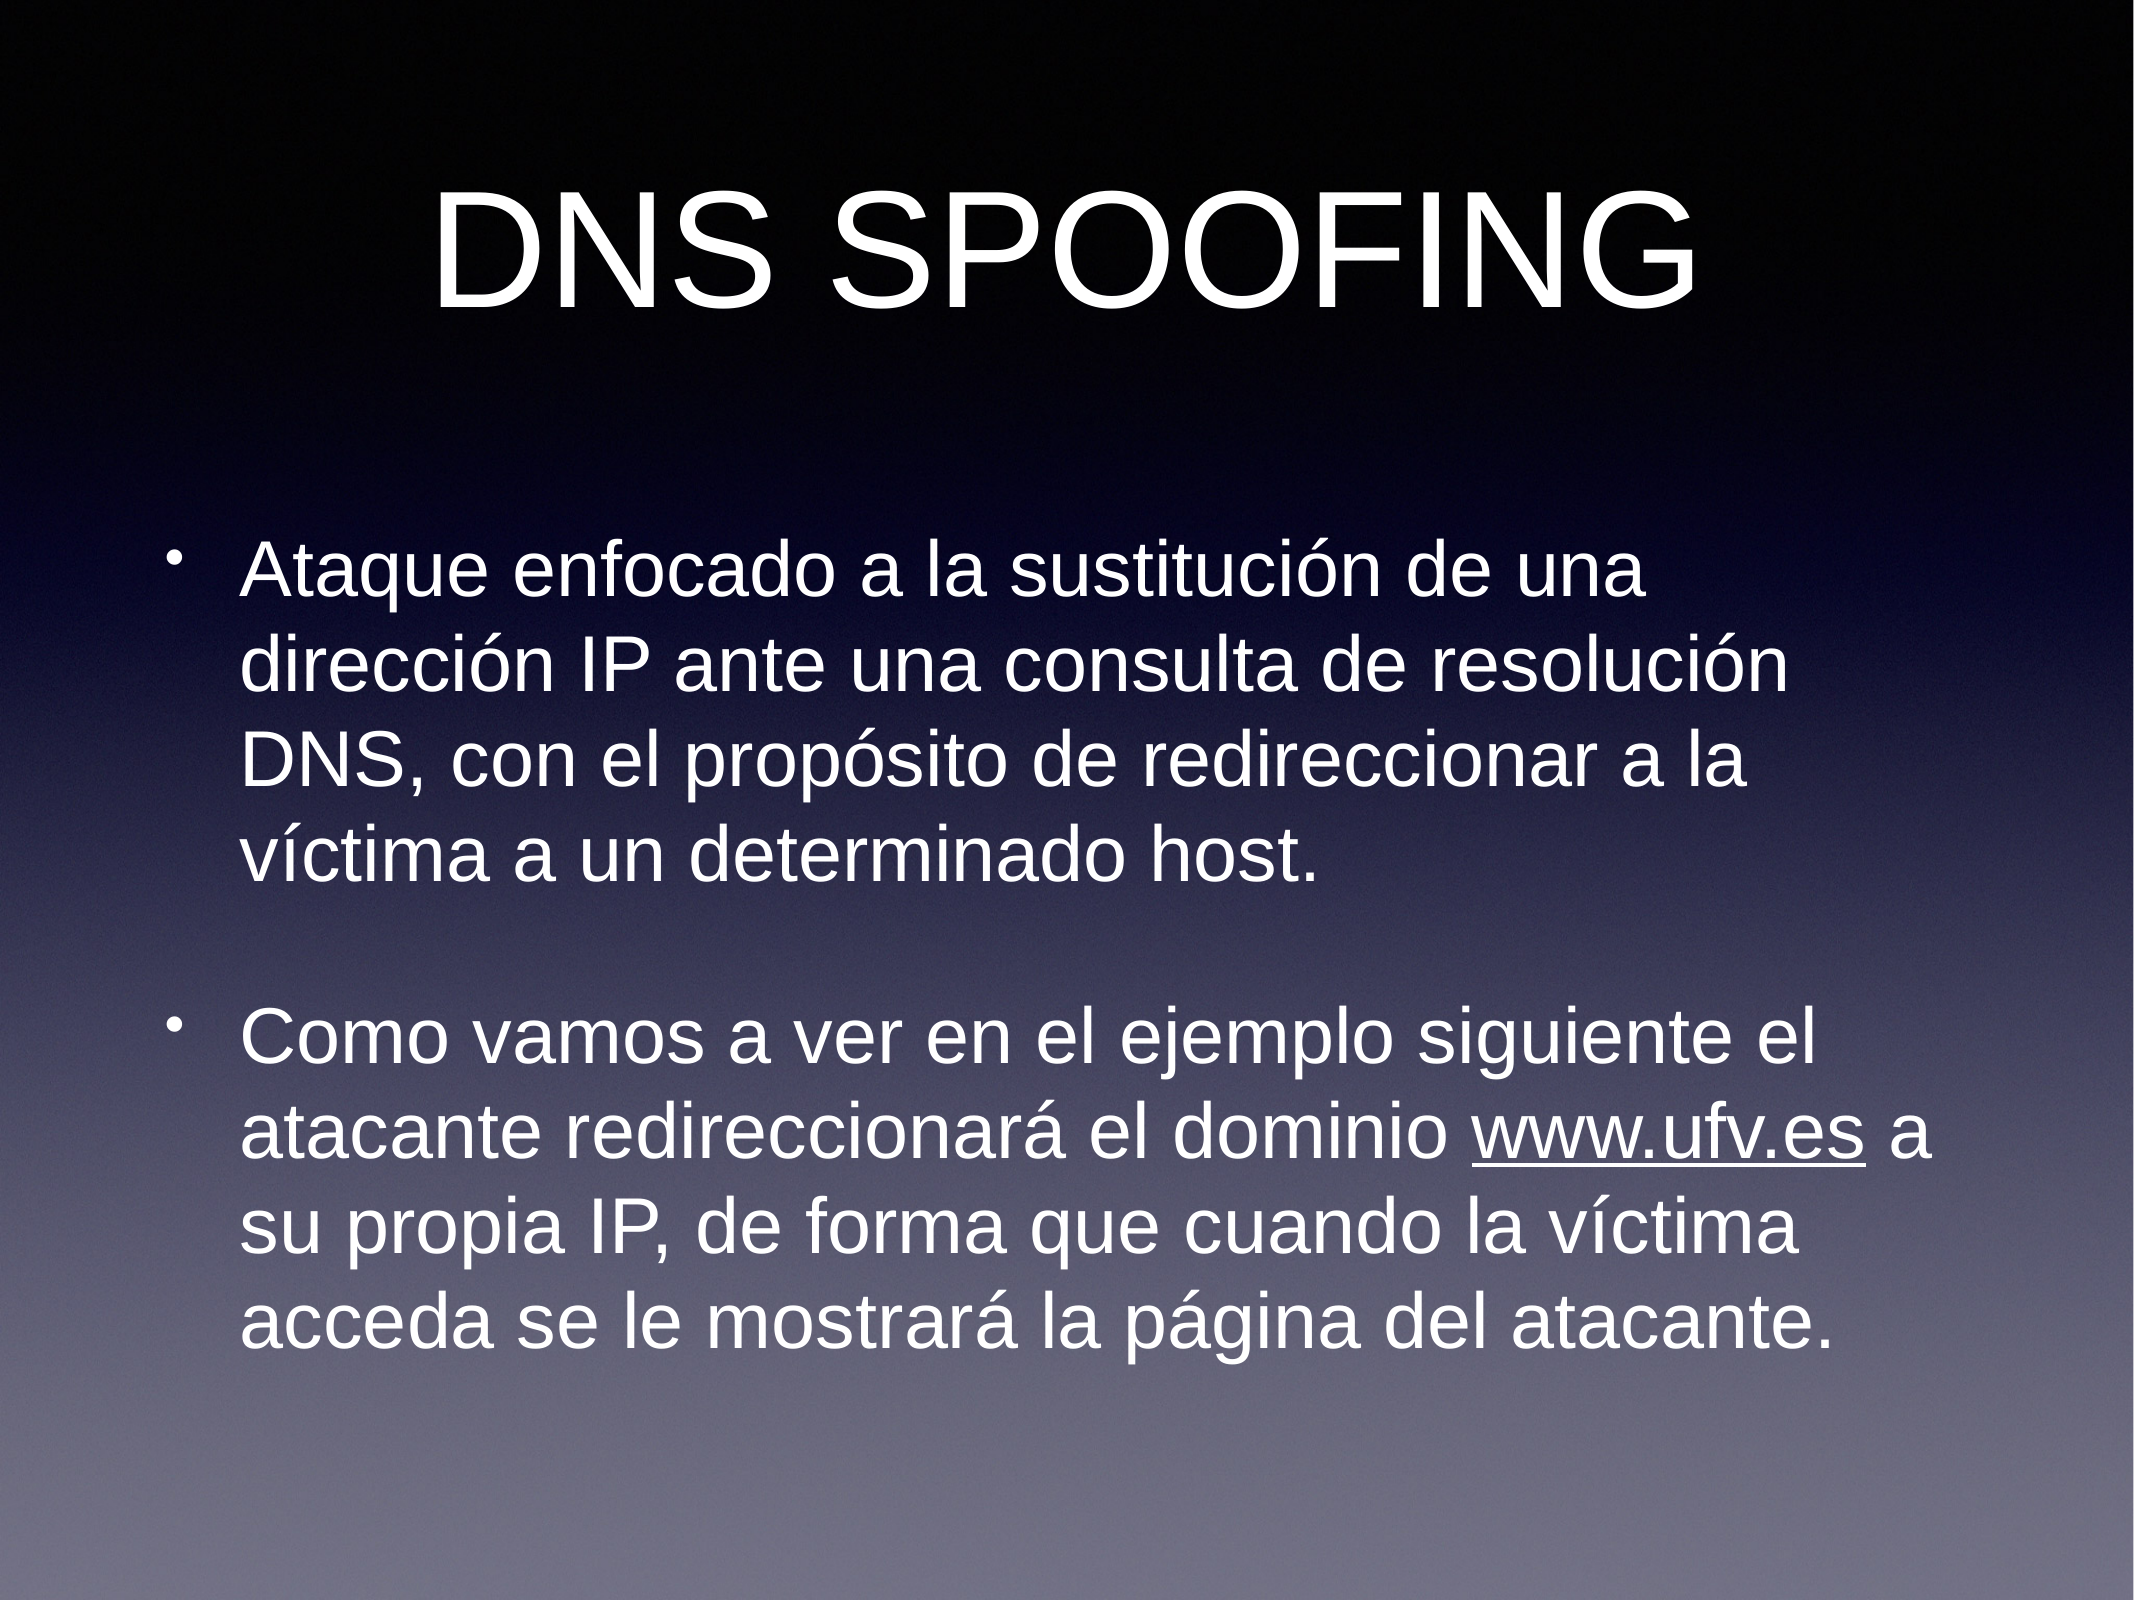

# DNS SPOOFING
Ataque enfocado a la sustitución de una dirección IP ante una consulta de resolución DNS, con el propósito de redireccionar a la víctima a un determinado host.
Como vamos a ver en el ejemplo siguiente el atacante redireccionará el dominio www.ufv.es a su propia IP, de forma que cuando la víctima acceda se le mostrará la página del atacante.